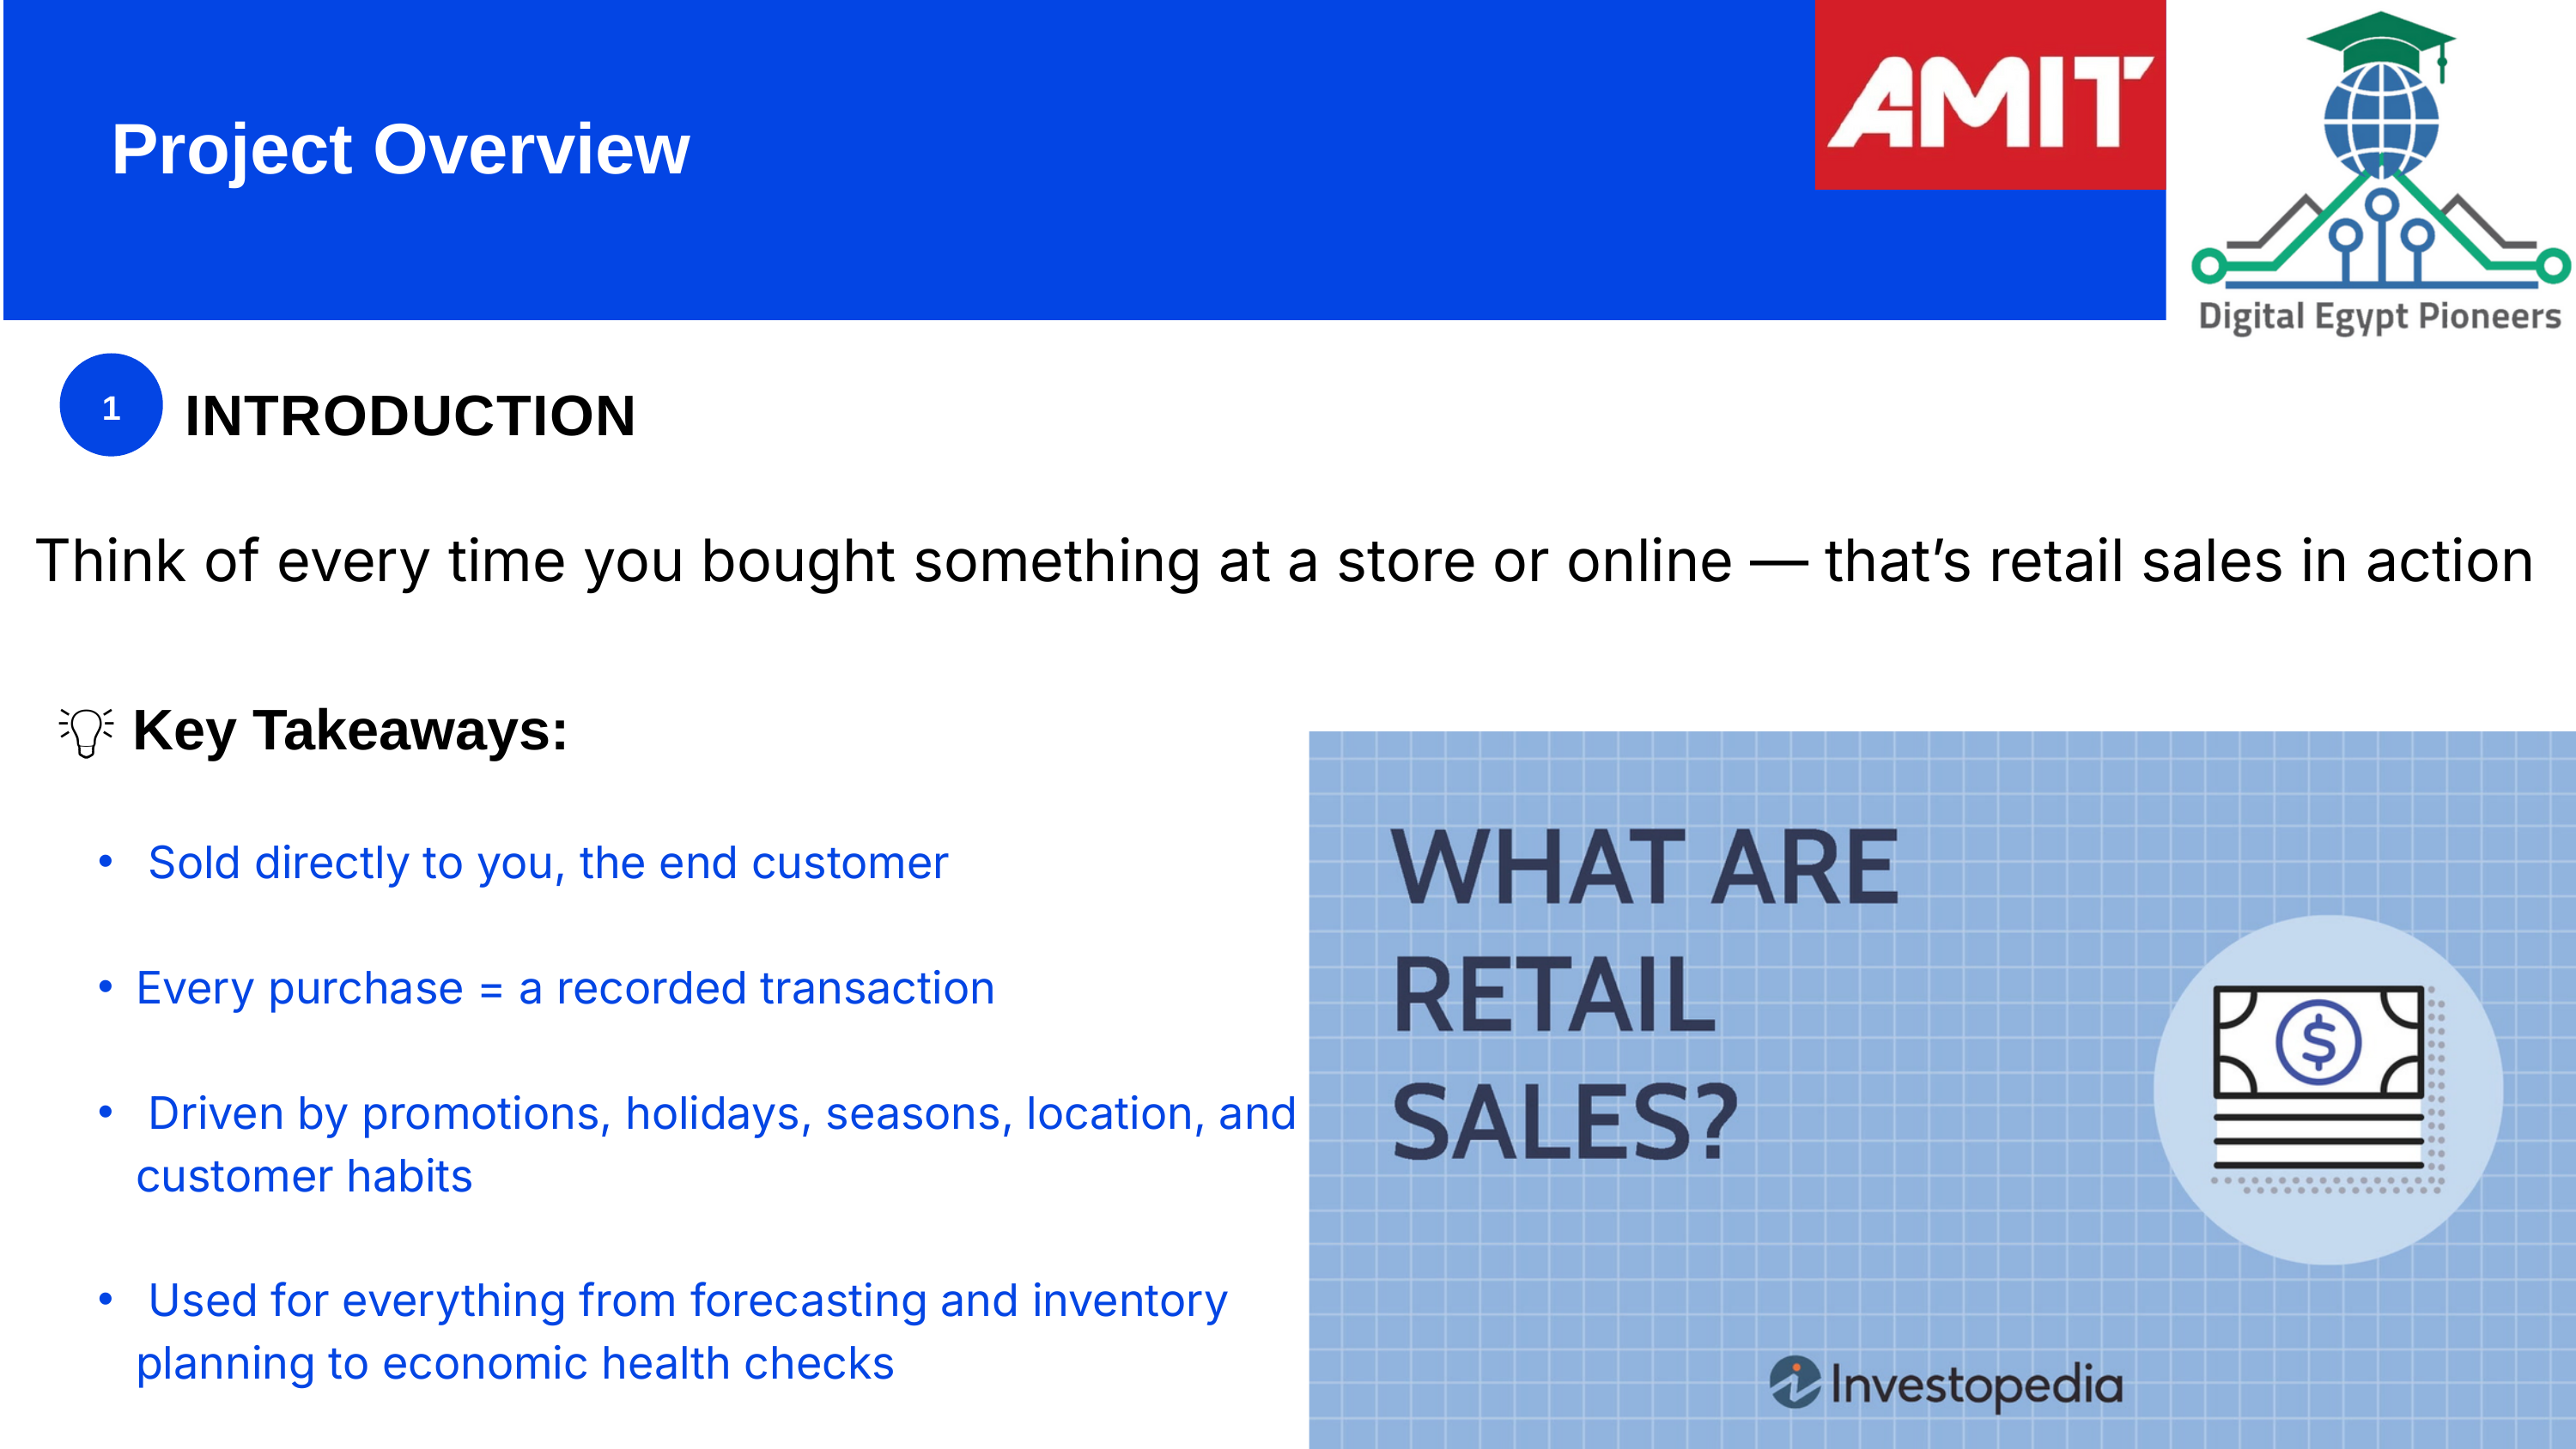

Project Overview

1
INTRODUCTION

Think of every time you bought something at a store or online — that’s retail sales in action

💡 Key Takeaways:

 Sold directly to you, the end customer

Every purchase = a recorded transaction

 Driven by promotions, holidays, seasons, location, and customer habits

 Used for everything from forecasting and inventory planning to economic health checks